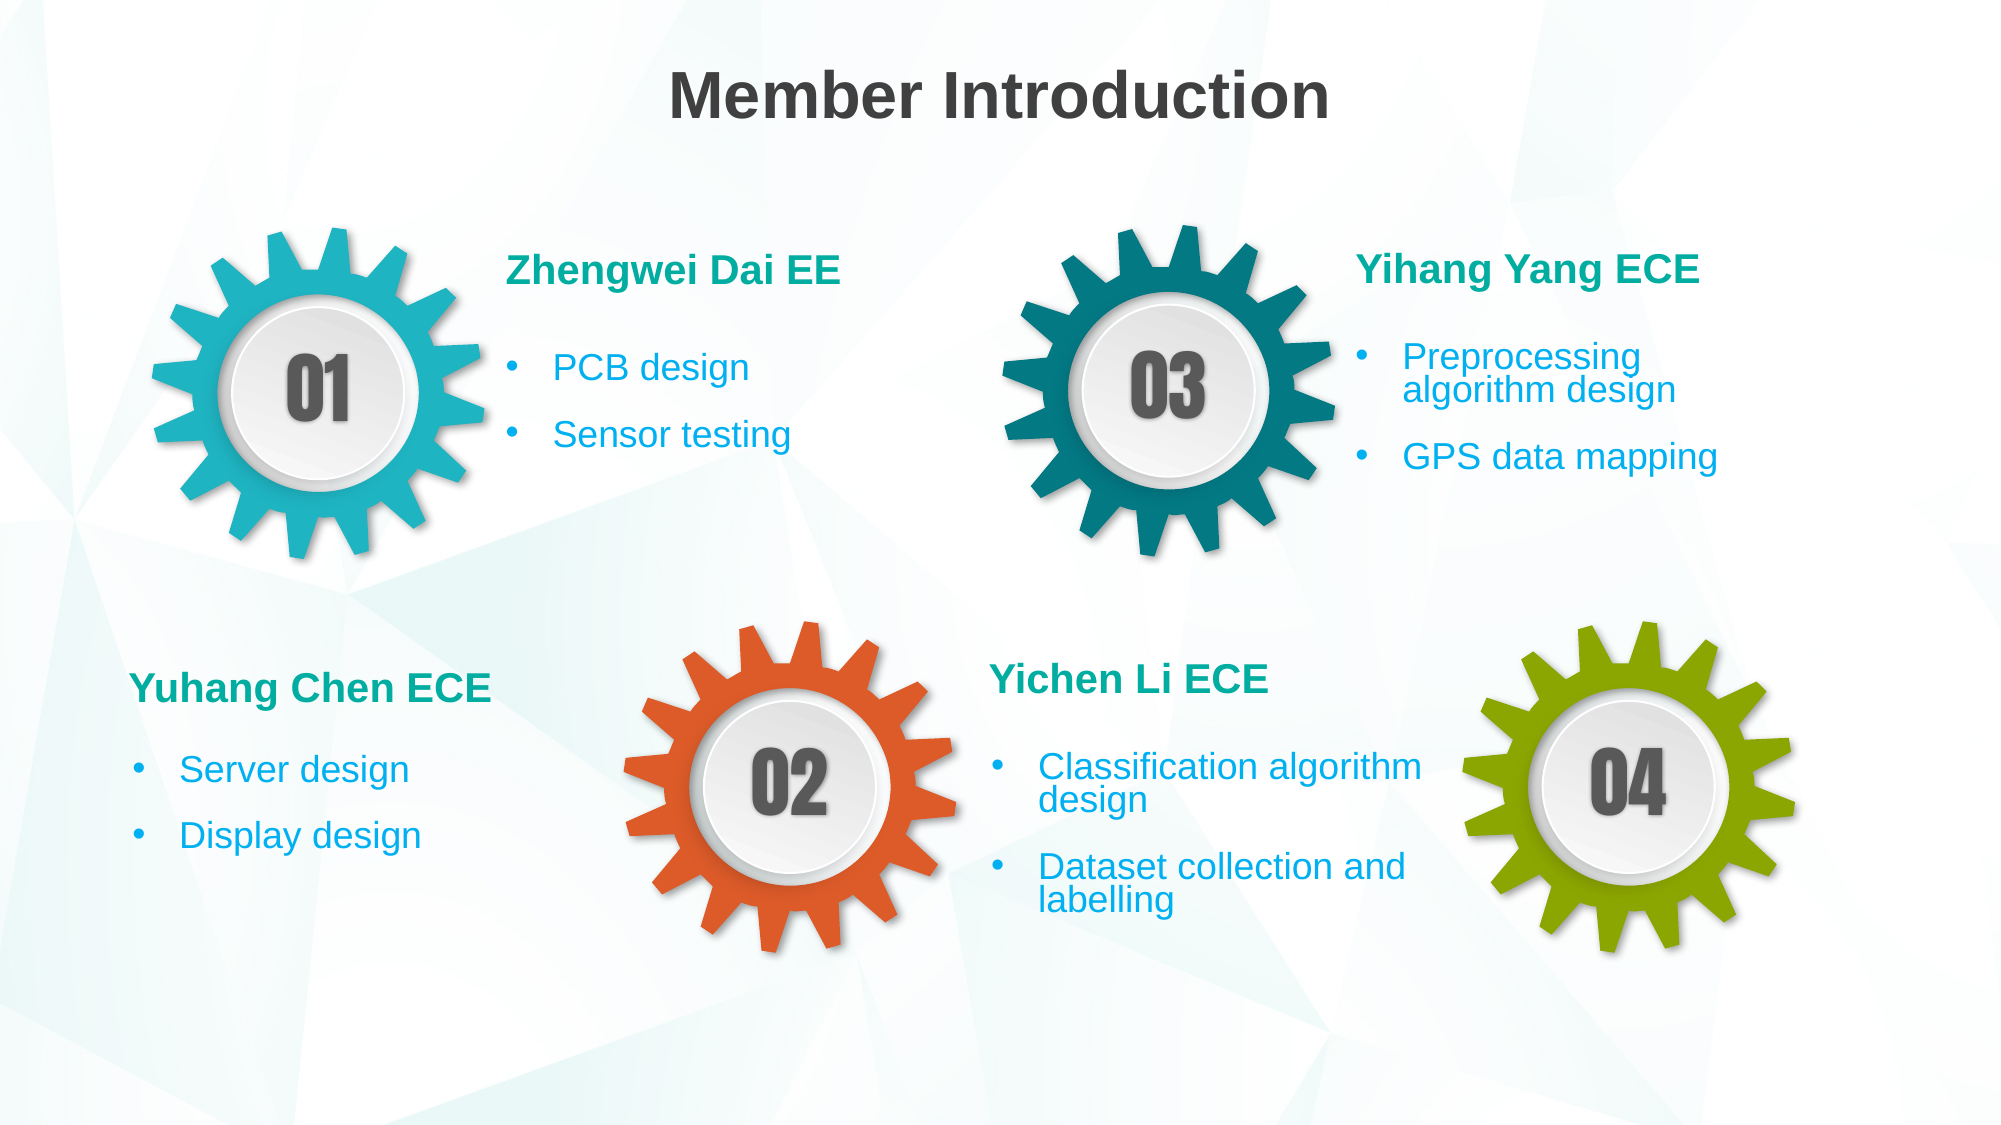

Member Introduction

03

01
Yihang Yang ECE
Zhengwei Dai EE
Preprocessing algorithm design

GPS data mapping
PCB design

Sensor testing

02

04
Yichen Li ECE
Yuhang Chen ECE
Classification algorithm design

Dataset collection and labelling
Server design

Display design